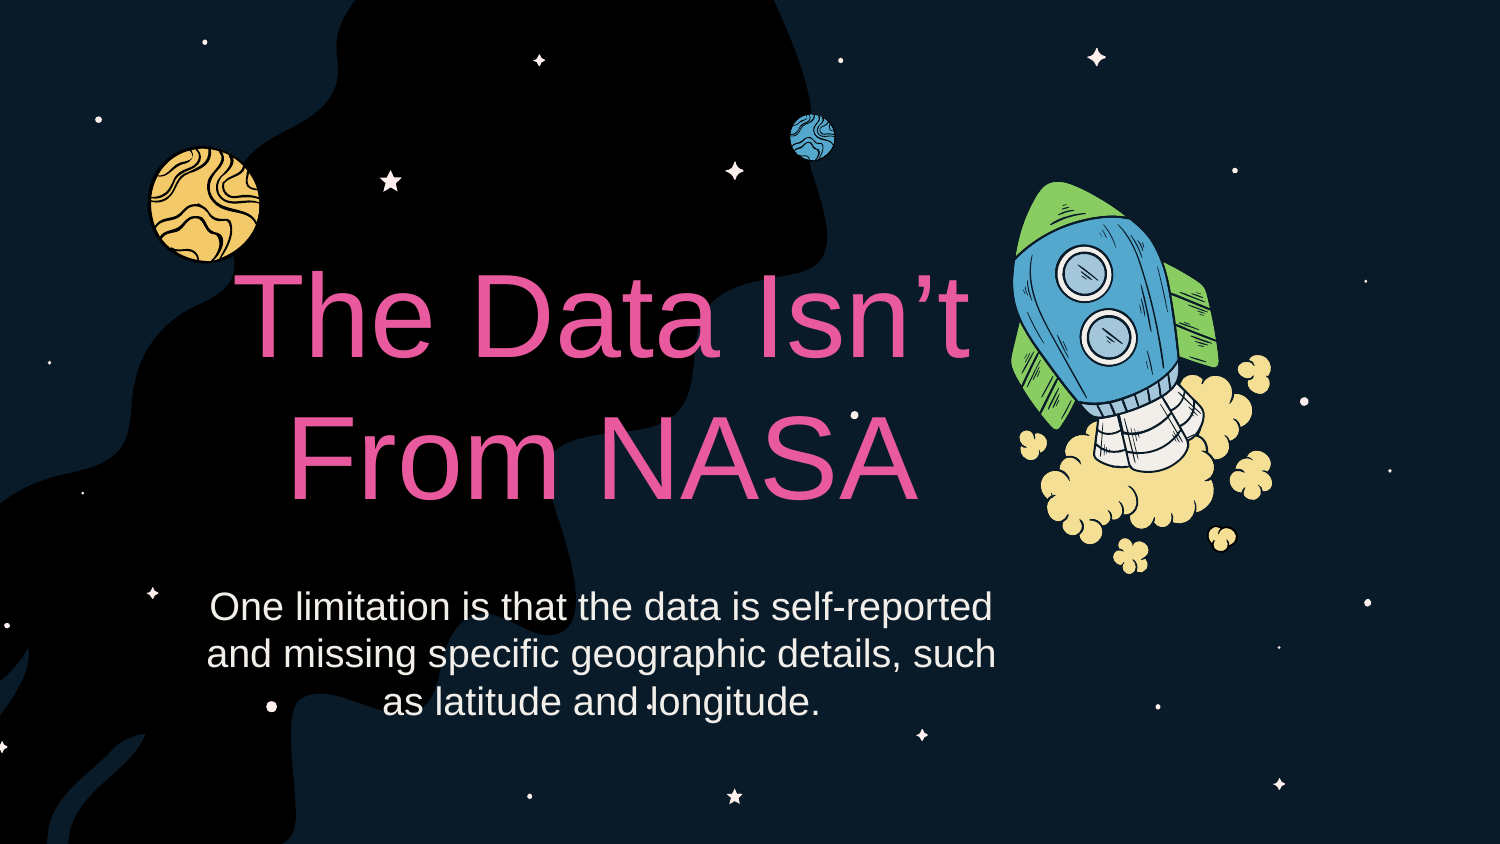

# The Data Isn’t From NASA
One limitation is that the data is self-reported and missing specific geographic details, such as latitude and longitude.